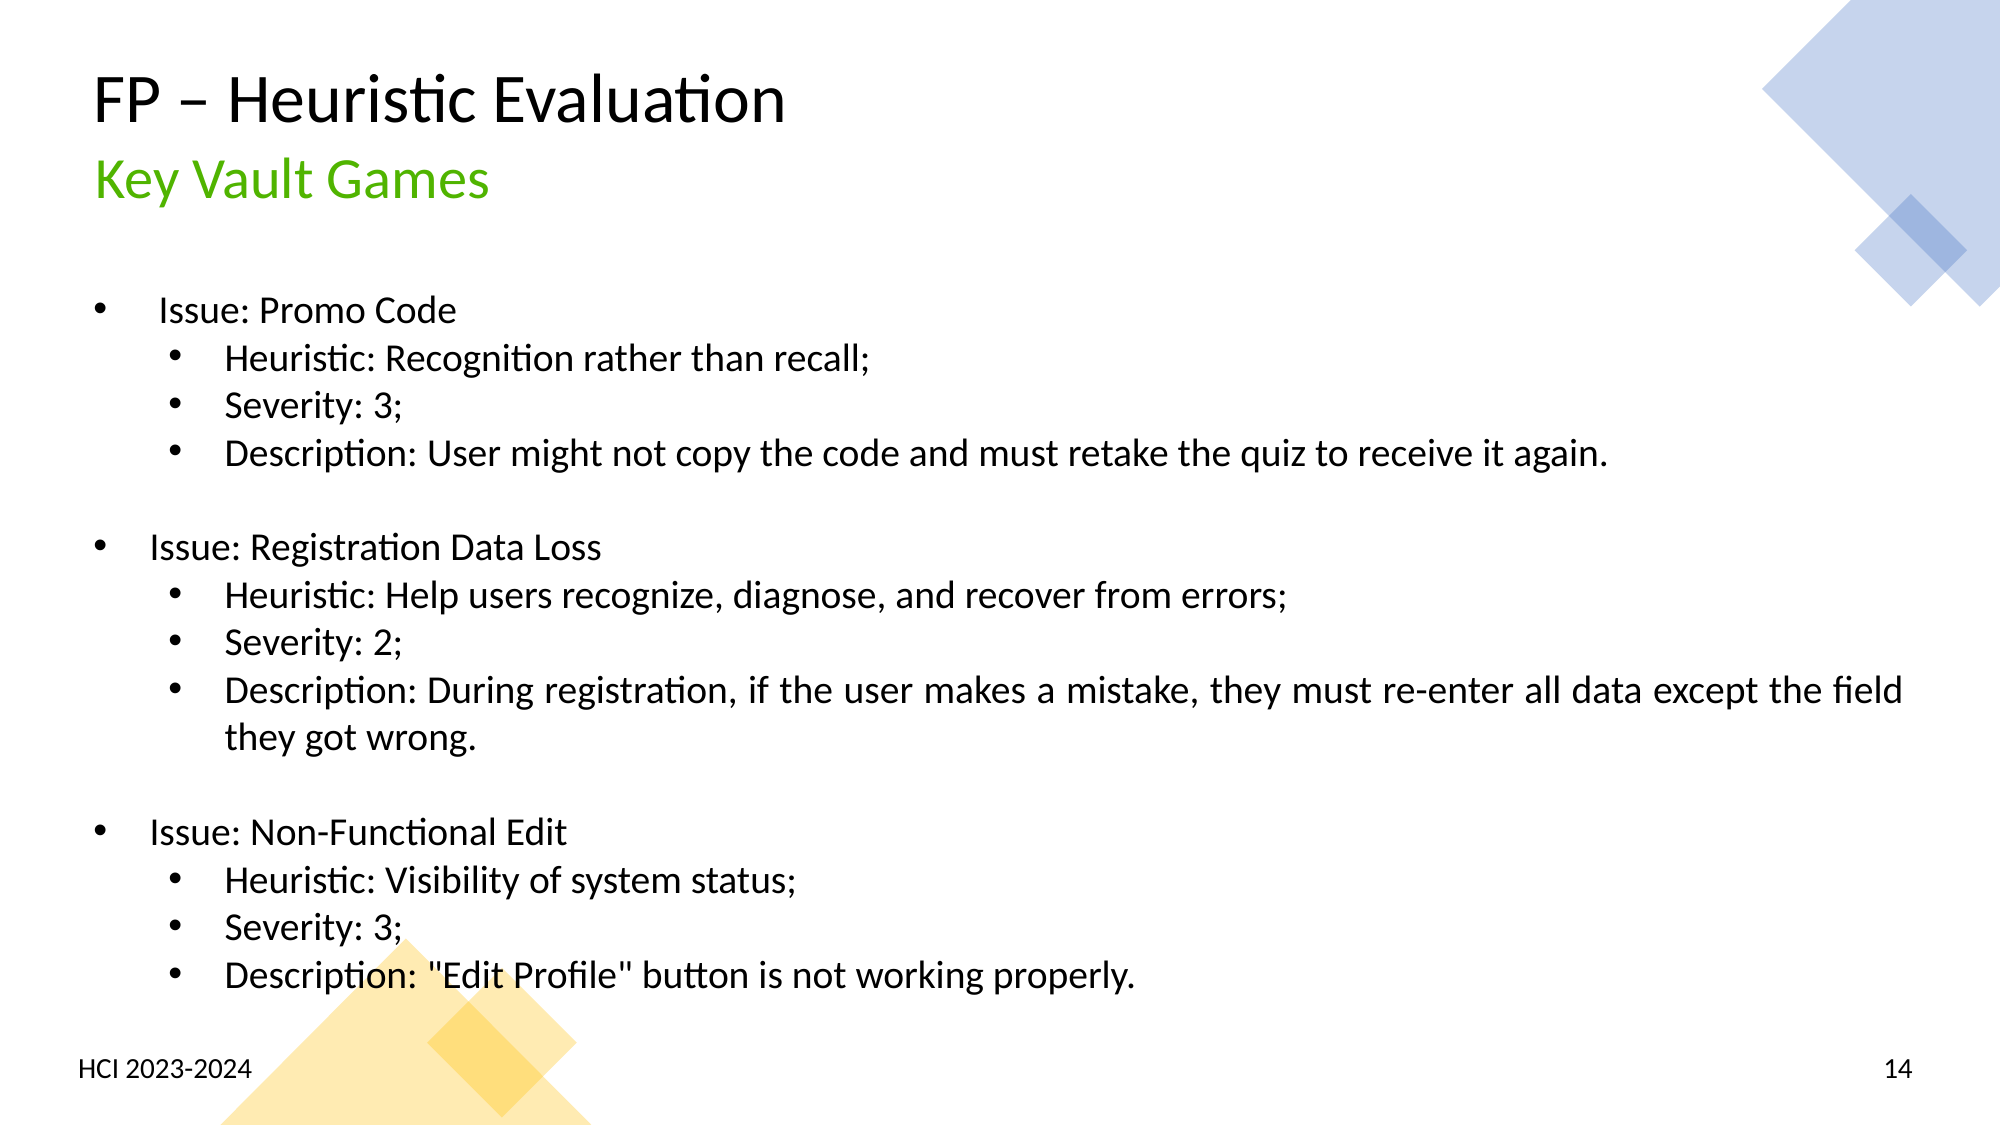

FP – Heuristic Evaluation
Key Vault Games
 Issue: Promo Code
Heuristic: Recognition rather than recall;
Severity: 3;
Description: User might not copy the code and must retake the quiz to receive it again.

Issue: Registration Data Loss
Heuristic: Help users recognize, diagnose, and recover from errors;
Severity: 2;
Description: During registration, if the user makes a mistake, they must re-enter all data except the field they got wrong.

Issue: Non-Functional Edit
Heuristic: Visibility of system status;
Severity: 3;
Description: "Edit Profile" button is not working properly.

HCI 2023-2024
14